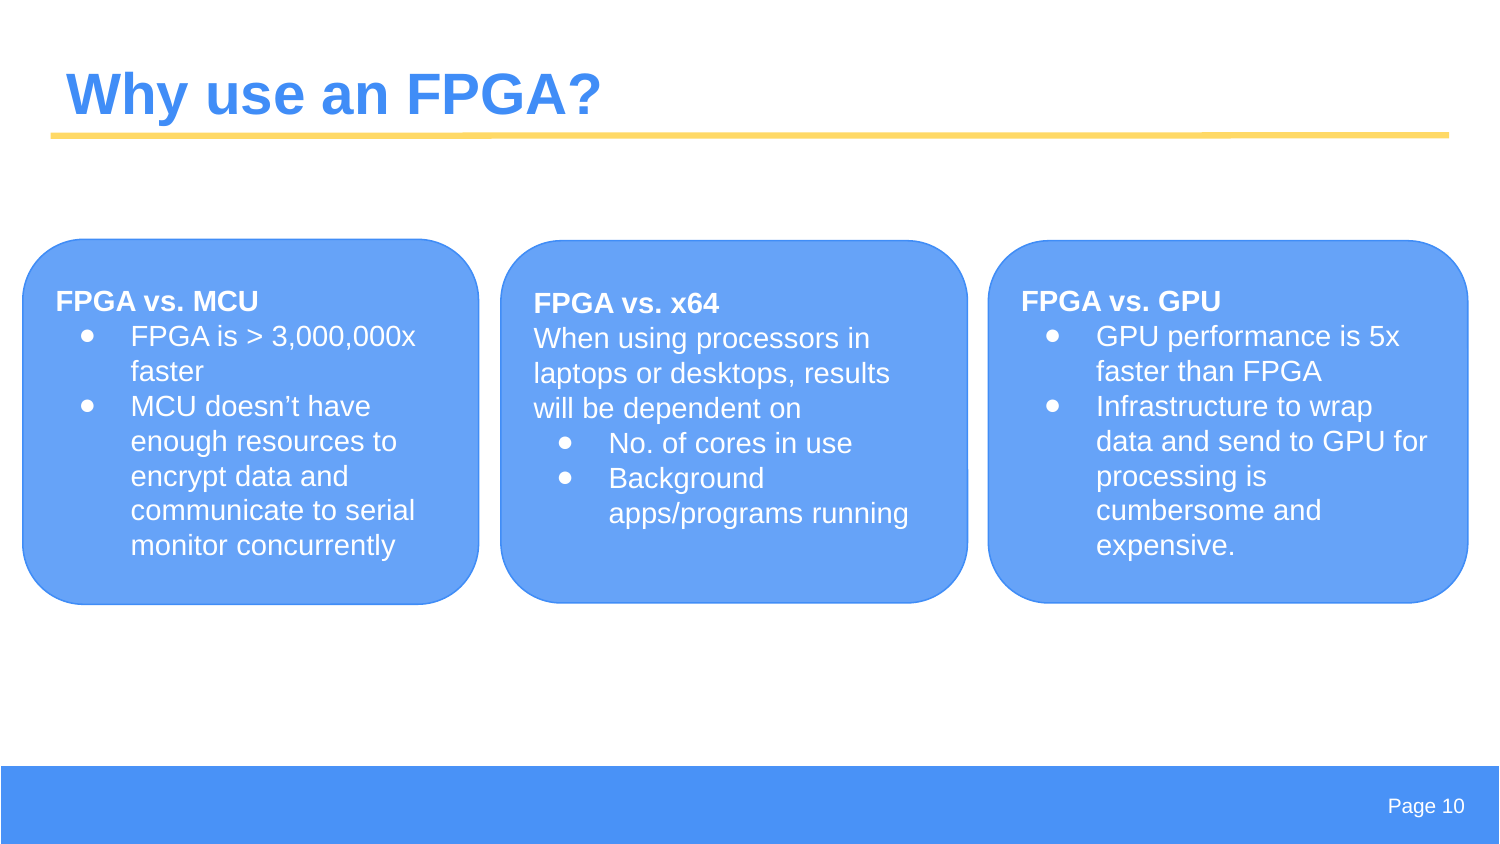

# Why use an FPGA?
FPGA vs. MCU
FPGA is > 3,000,000x faster
MCU doesn’t have enough resources to encrypt data and communicate to serial monitor concurrently
FPGA vs. x64
When using processors in laptops or desktops, results will be dependent on
No. of cores in use
Background apps/programs running

FPGA vs. GPU
GPU performance is 5x faster than FPGA
Infrastructure to wrap data and send to GPU for processing is cumbersome and expensive.

Page 10